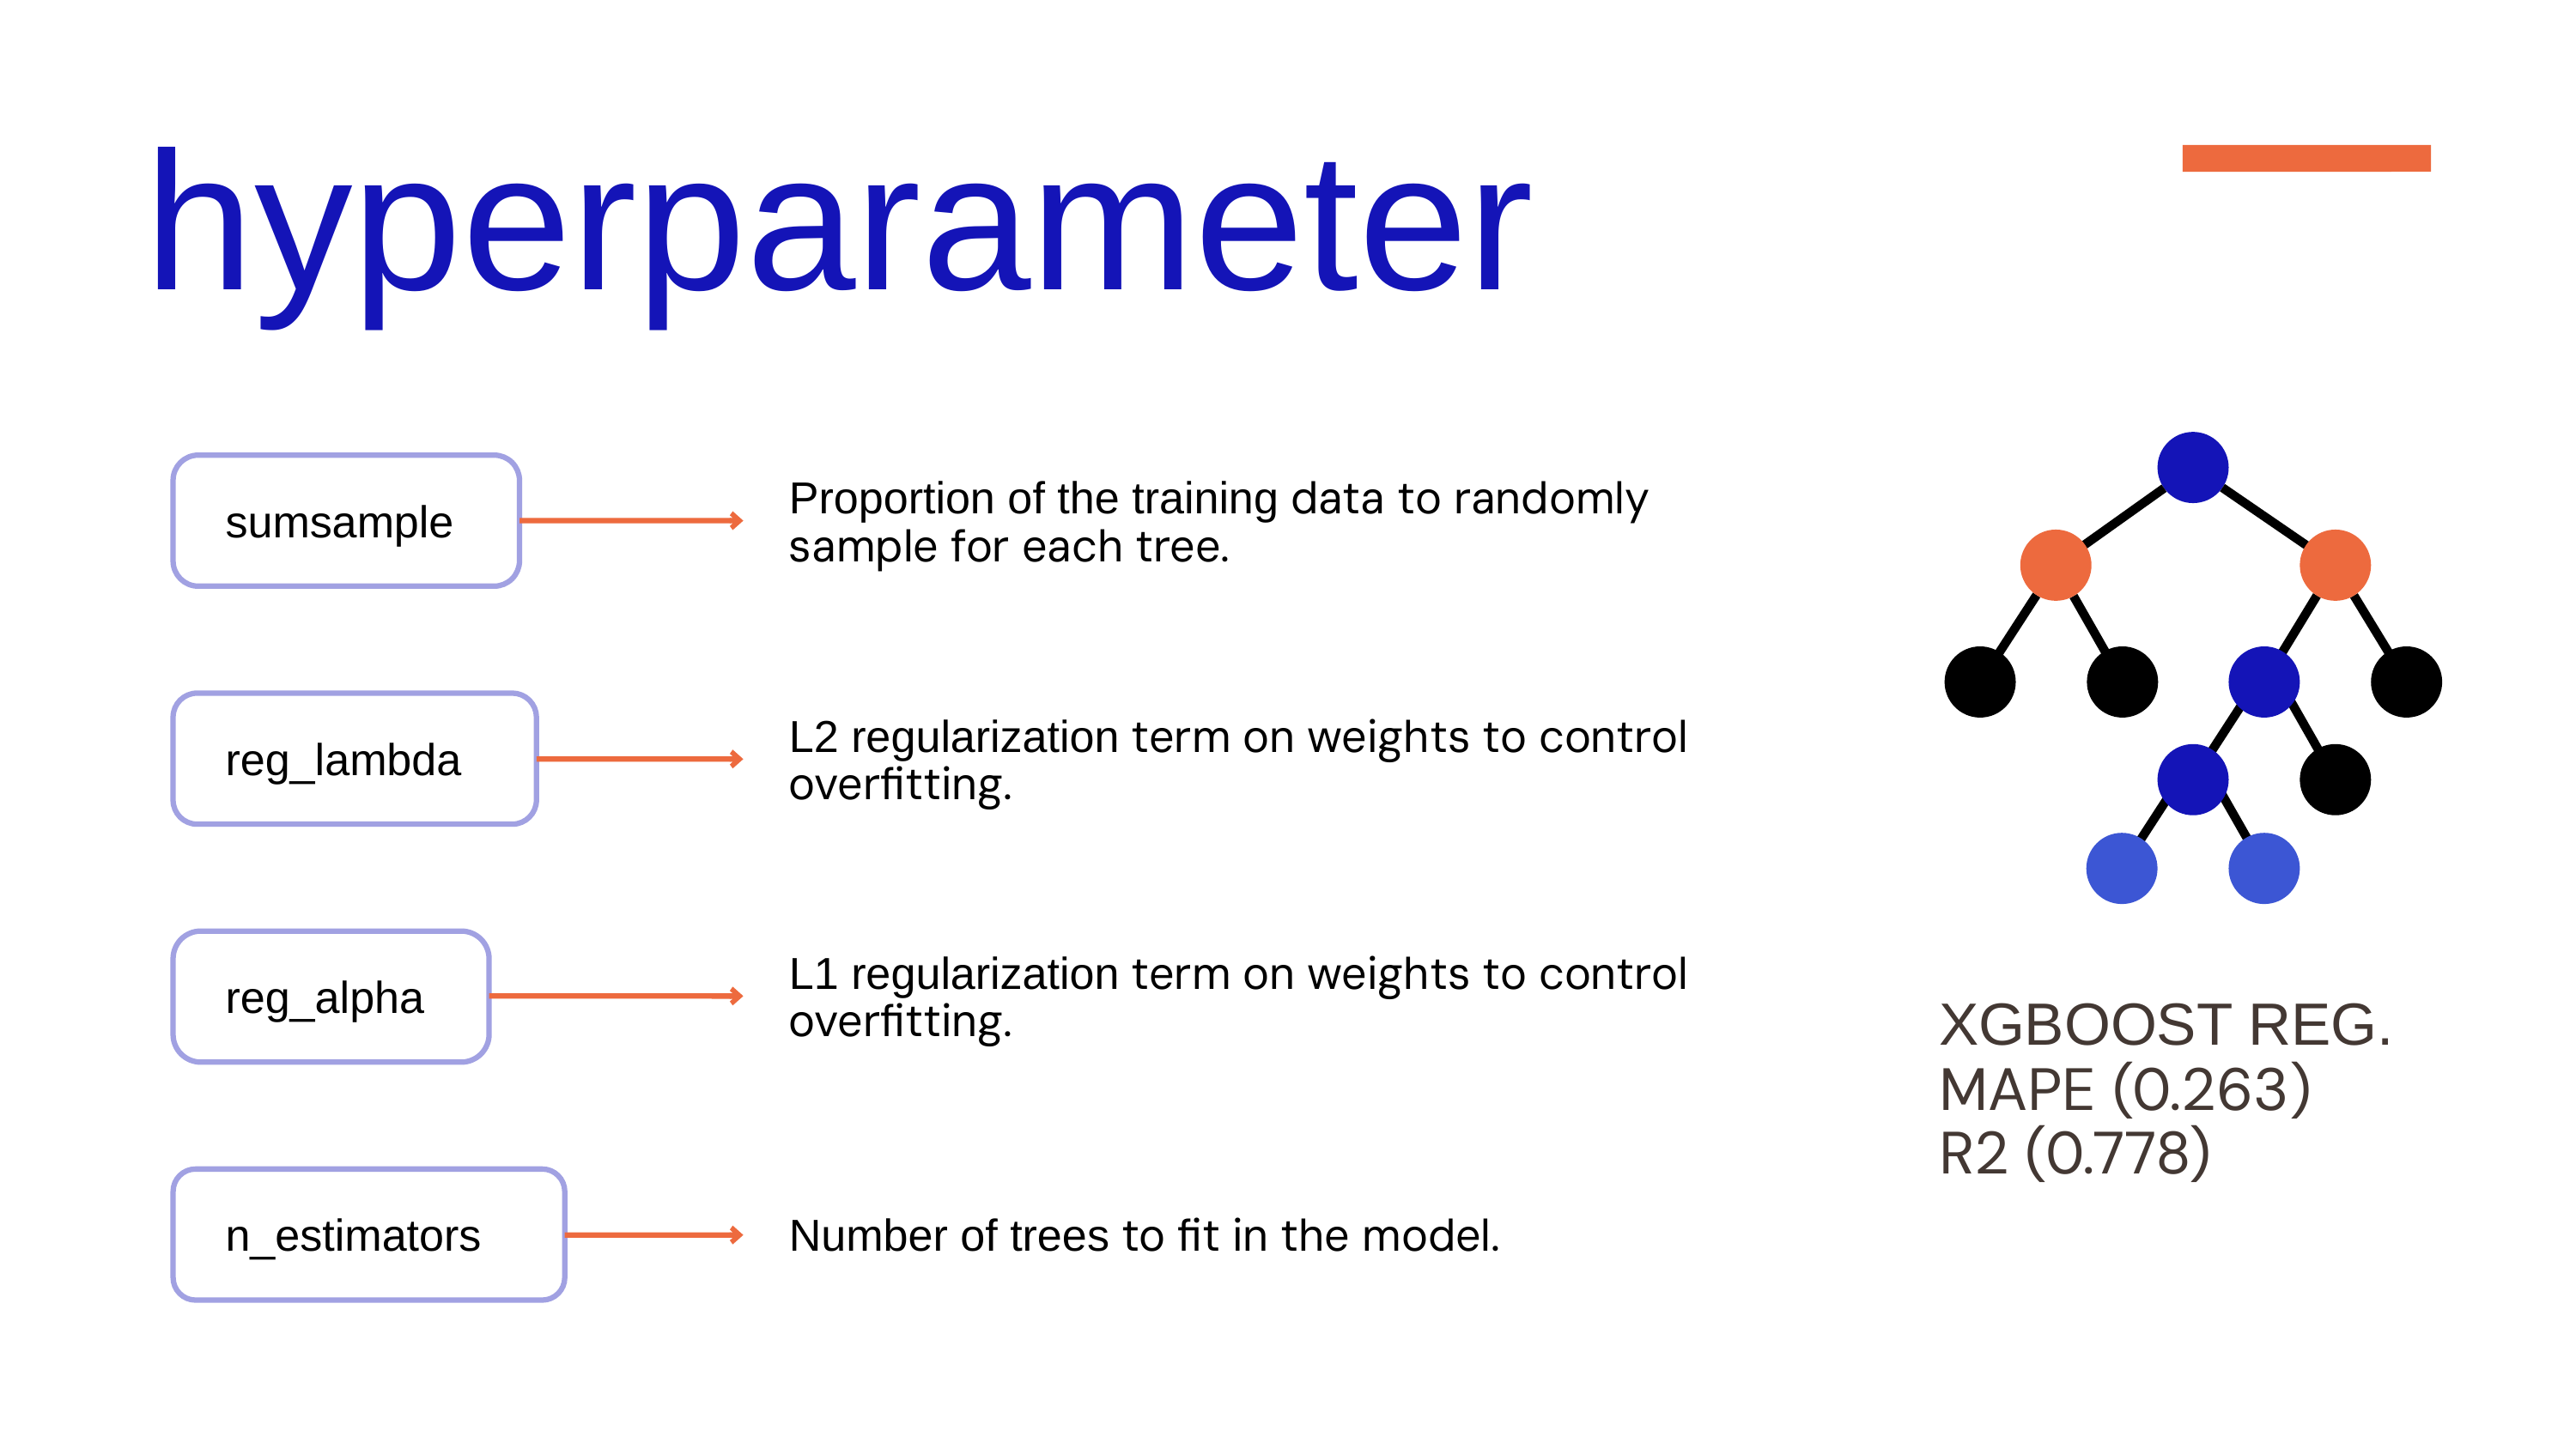

hyperparameter

Proportion of the training data to randomly
sample for each tree.
sumsample

L2 regularization term on weights to control overfitting.
reg_lambda

L1 regularization term on weights to control overfitting.
XGBOOST REG.
reg_alpha

MAPE (0.263)
R2 (0.778)

n_estimators
Number of trees to fit in the model.